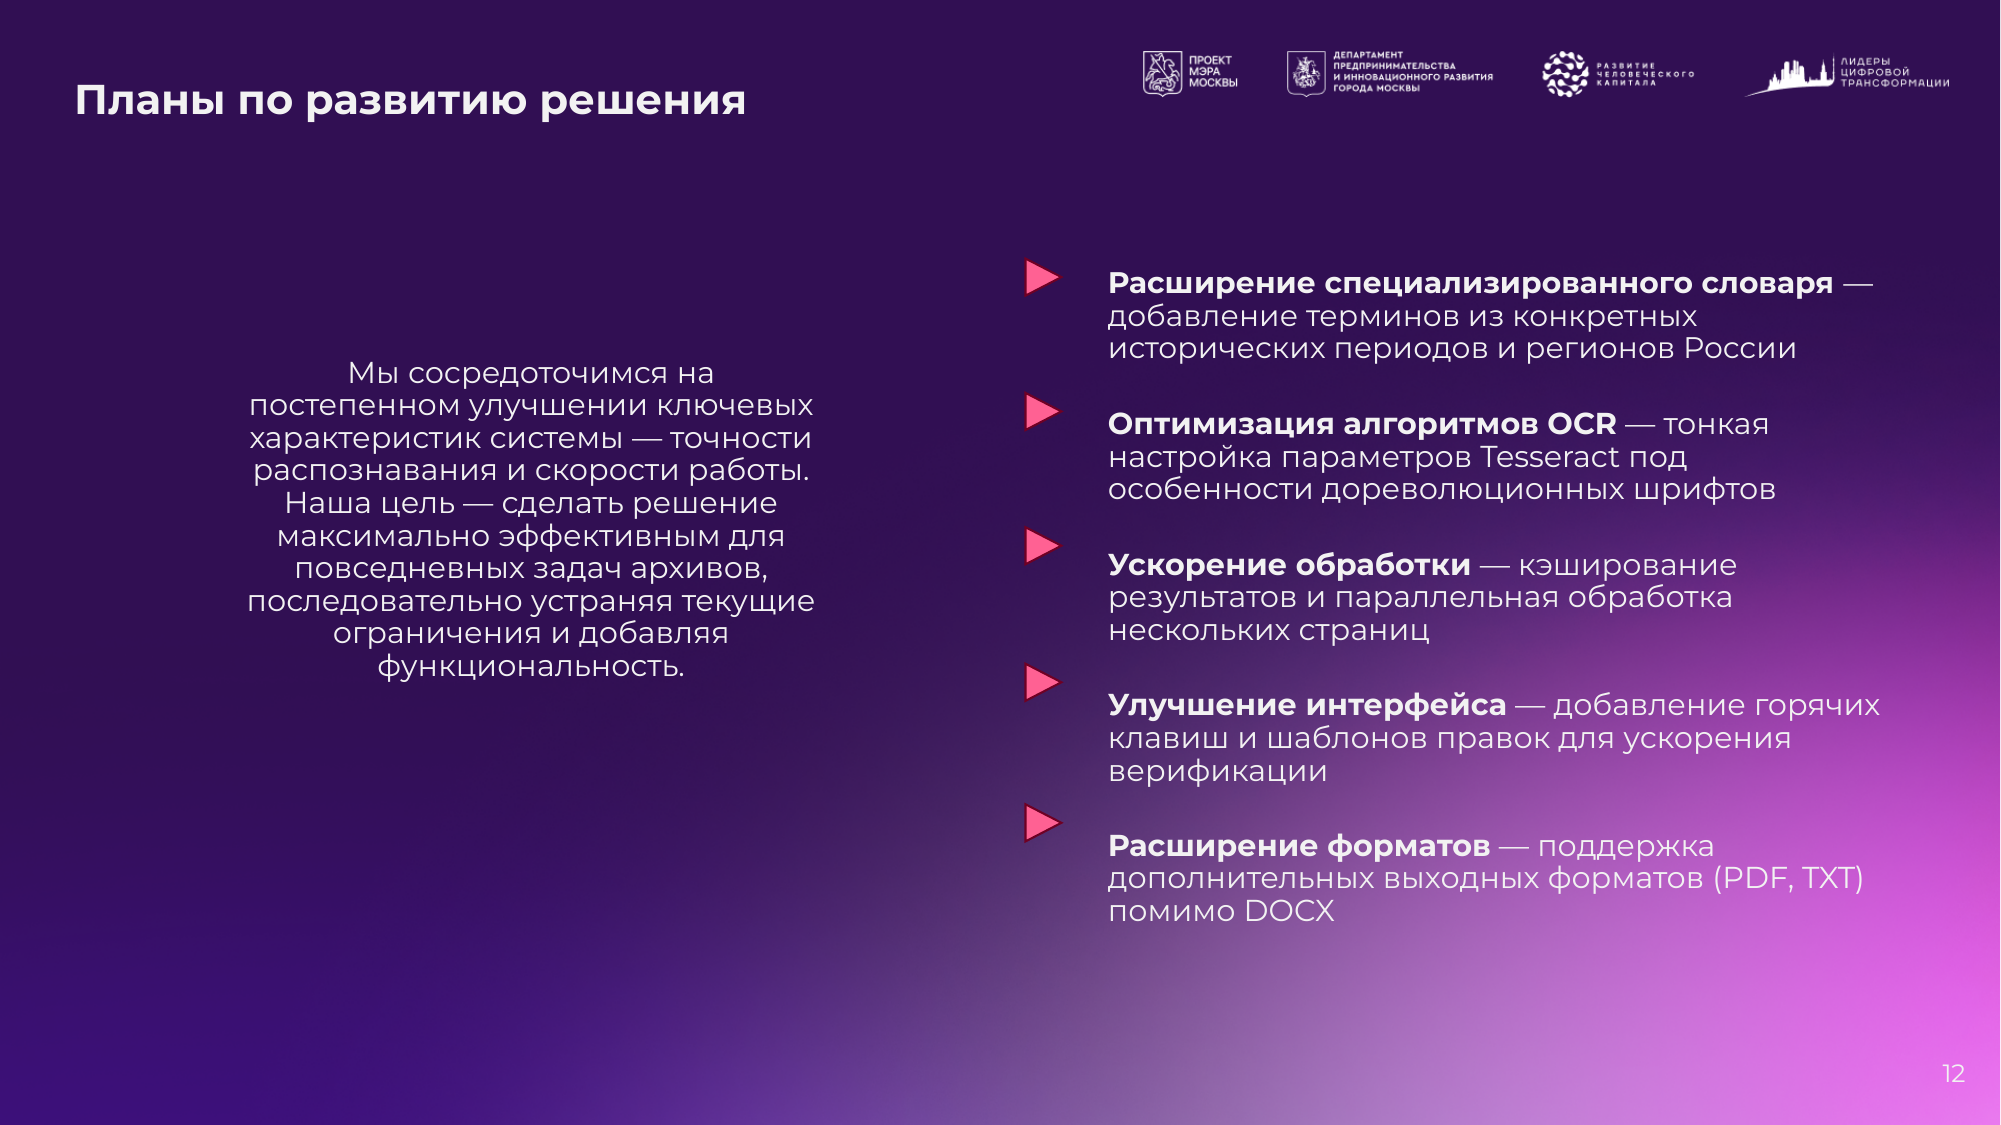

# Планы по развитию решения

Расширение специализированного словаря — добавление терминов из конкретных исторических периодов и регионов России
Мы сосредоточимся на постепенном улучшении ключевых характеристик системы — точности распознавания и скорости работы. Наша цель — сделать решение максимально эффективным для повседневных задач архивов, последовательно устраняя текущие ограничения и добавляя функциональность.

Оптимизация алгоритмов OCR — тонкая настройка параметров Tesseract под особенности дореволюционных шрифтов

Ускорение обработки — кэширование результатов и параллельная обработка нескольких страниц

Улучшение интерфейса — добавление горячих клавиш и шаблонов правок для ускорения верификации

Расширение форматов — поддержка дополнительных выходных форматов (PDF, TXT) помимо DOCX
12